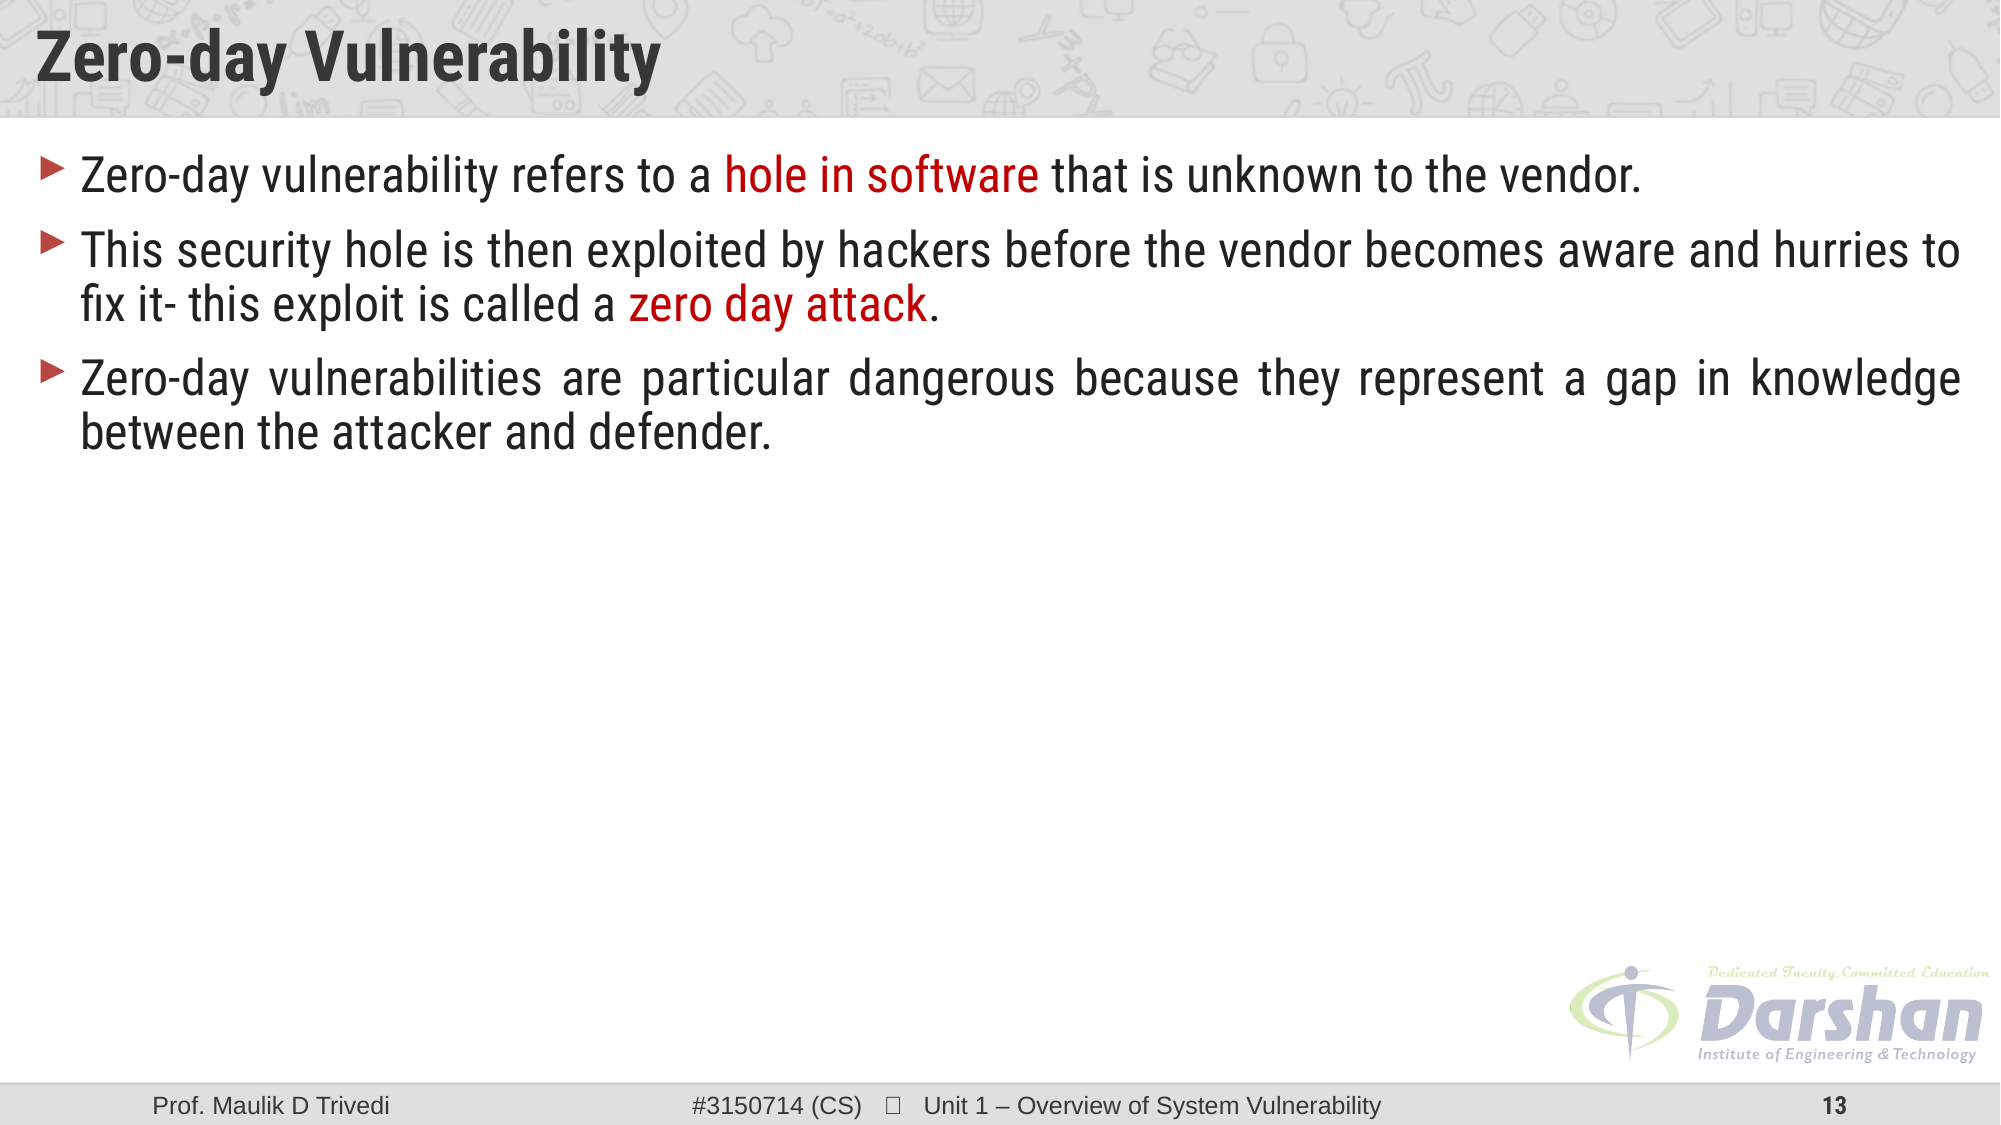

# Zero-day Vulnerability
Zero-day vulnerability refers to a hole in software that is unknown to the vendor.
This security hole is then exploited by hackers before the vendor becomes aware and hurries to fix it- this exploit is called a zero day attack.
Zero-day vulnerabilities are particular dangerous because they represent a gap in knowledge between the attacker and defender.